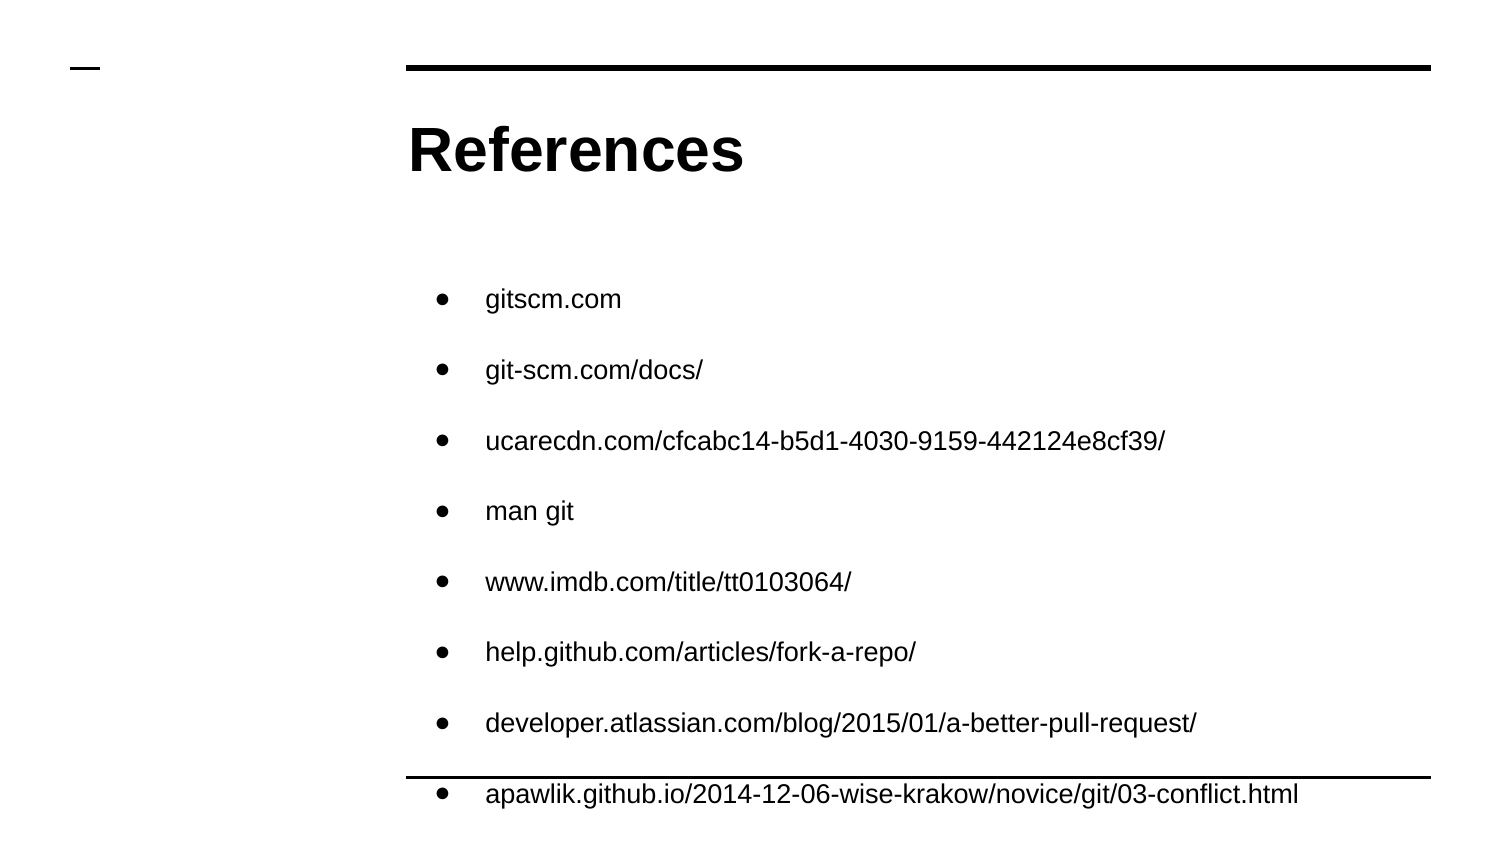

# References
gitscm.com
git-scm.com/docs/
ucarecdn.com/cfcabc14-b5d1-4030-9159-442124e8cf39/
man git
www.imdb.com/title/tt0103064/
help.github.com/articles/fork-a-repo/
developer.atlassian.com/blog/2015/01/a-better-pull-request/
apawlik.github.io/2014-12-06-wise-krakow/novice/git/03-conflict.html
confluence.atlassian.com/bitbucket/resolve-merge-conflicts-704414003.html